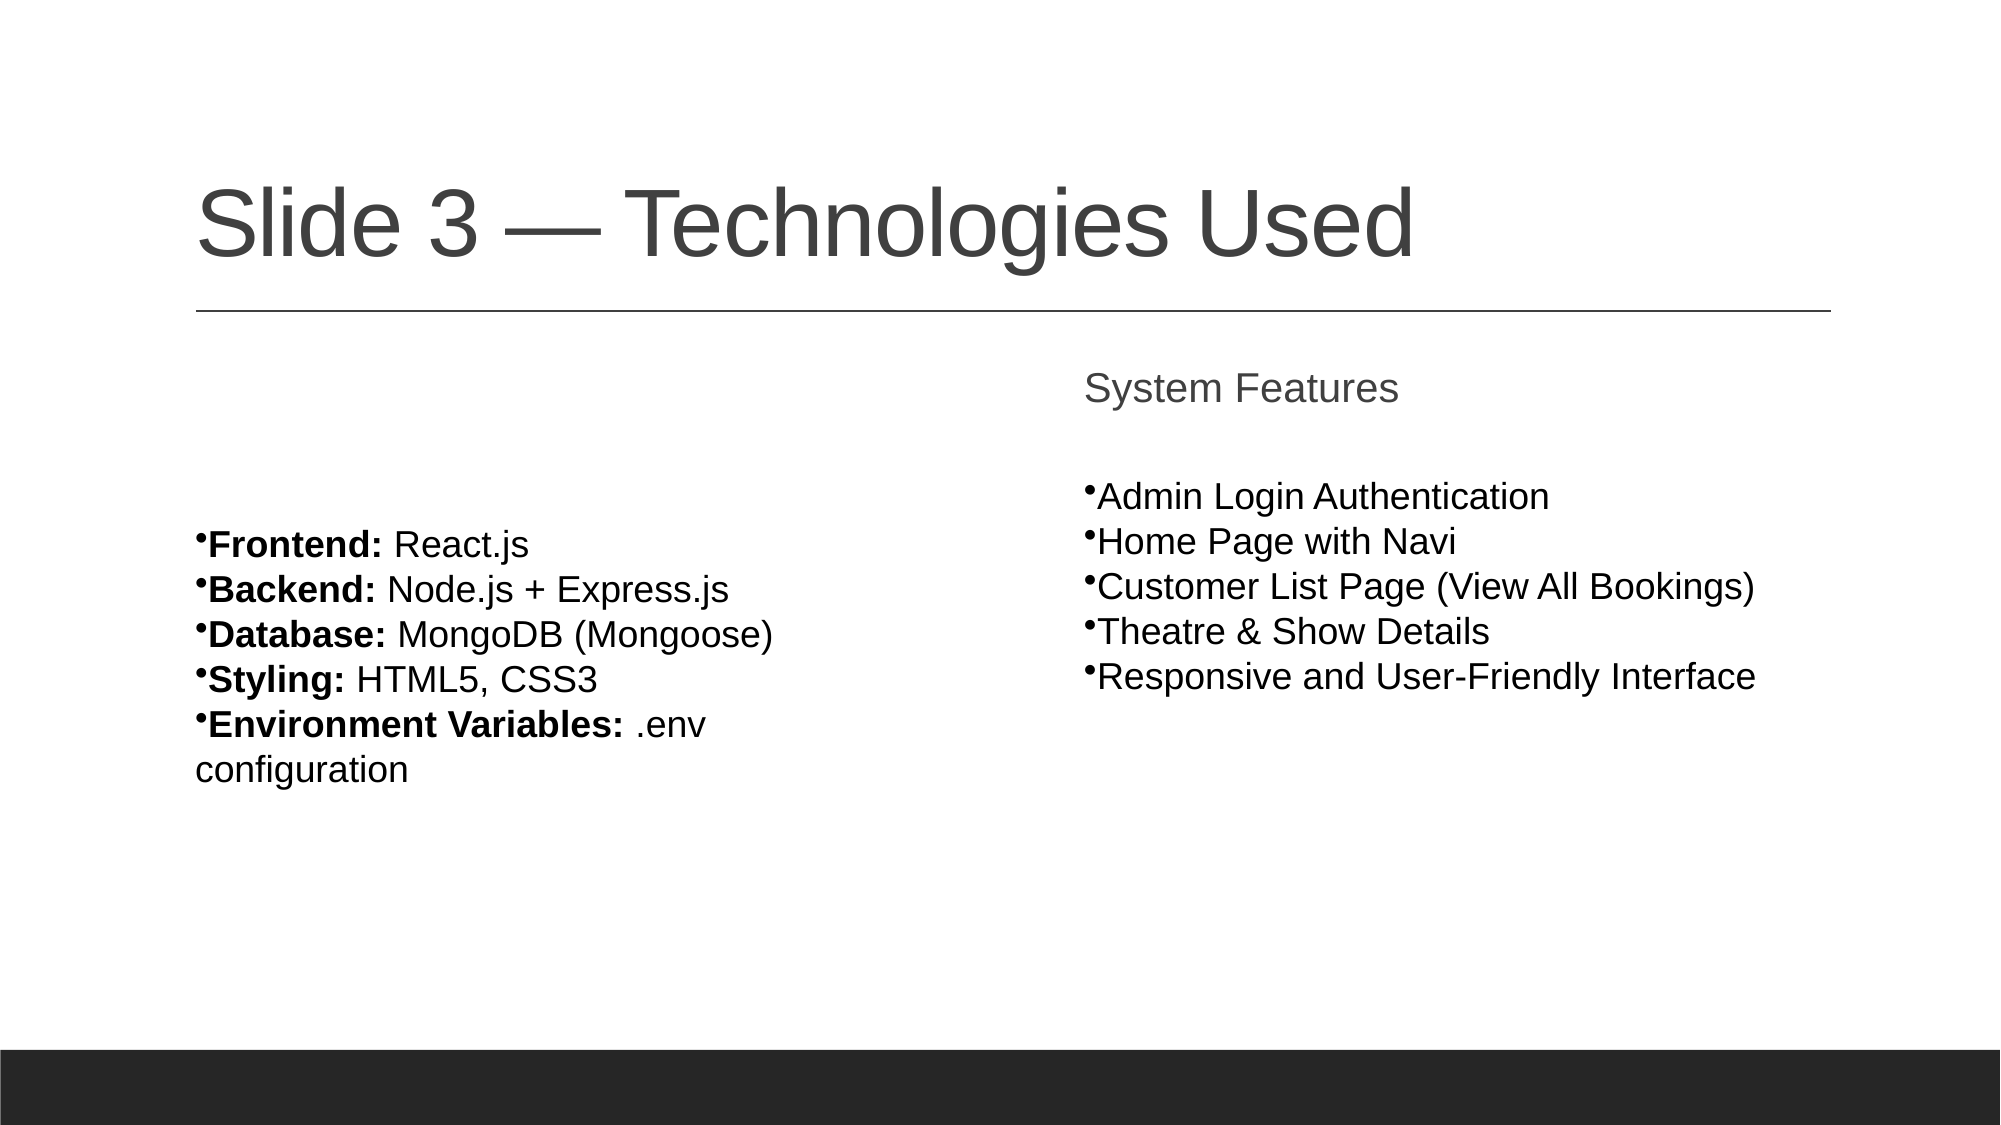

# Slide 3 — Technologies Used
Frontend: React.js
Backend: Node.js + Express.js
Database: MongoDB (Mongoose)
Styling: HTML5, CSS3
Environment Variables: .env configuration
System Features

Admin Login Authentication
Home Page with Navi
Customer List Page (View All Bookings)
Theatre & Show Details
Responsive and User-Friendly Interface